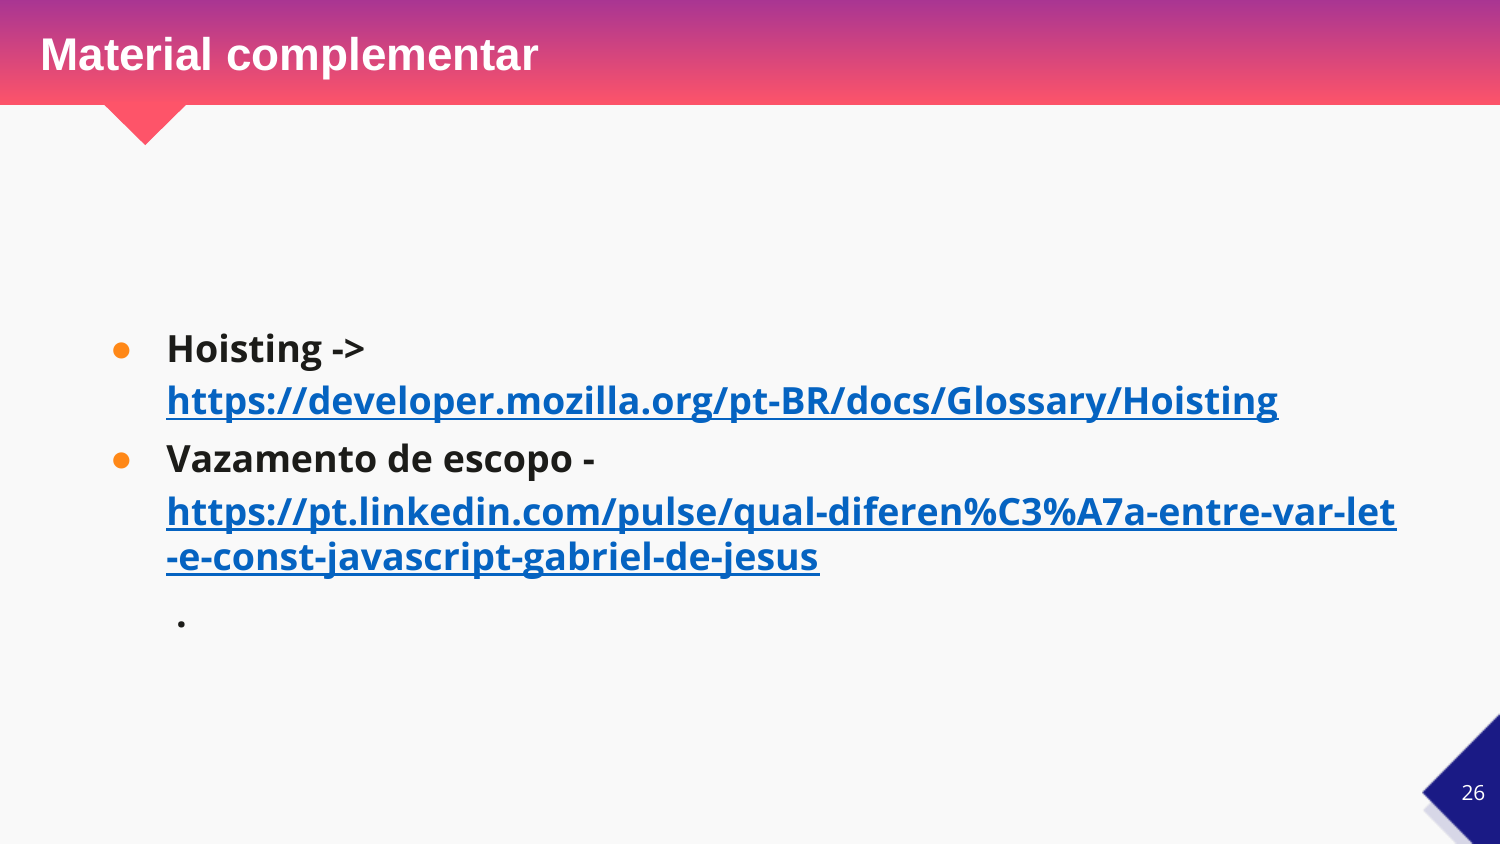

# Material complementar
Hoisting -> https://developer.mozilla.org/pt-BR/docs/Glossary/Hoisting
Vazamento de escopo - https://pt.linkedin.com/pulse/qual-diferen%C3%A7a-entre-var-let-e-const-javascript-gabriel-de-jesus .

26